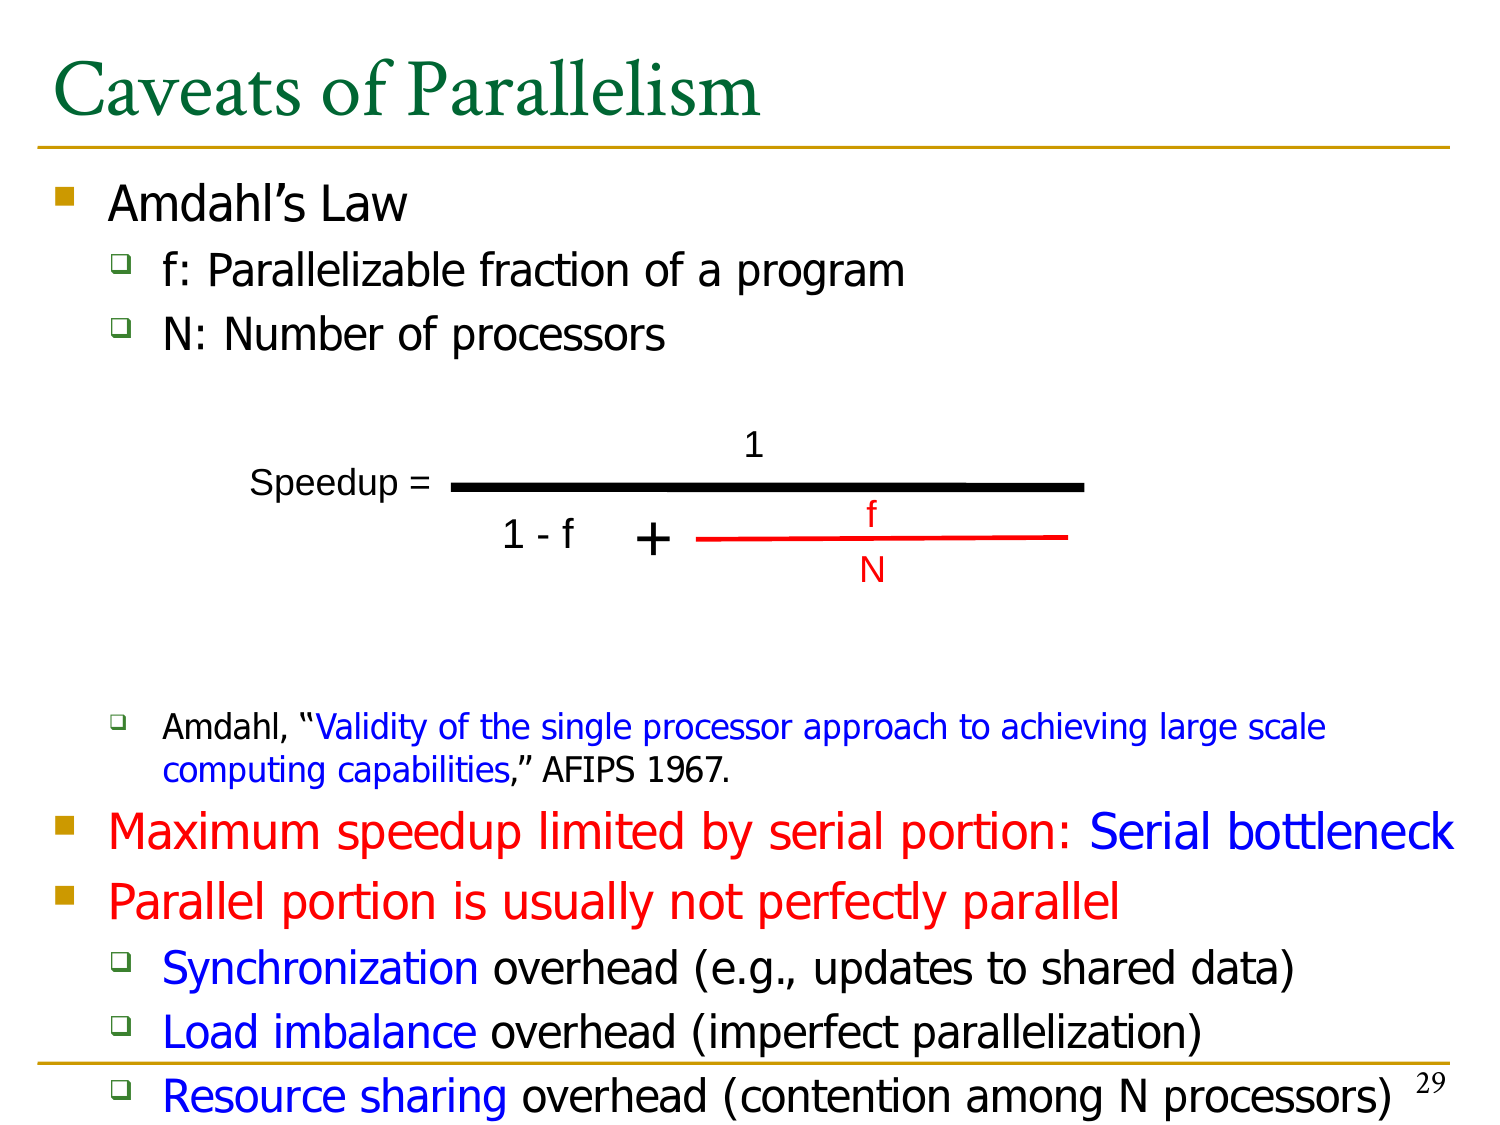

# Caveats of Parallelism
Amdahl’s Law
f: Parallelizable fraction of a program
N: Number of processors

Amdahl, “Validity of the single processor approach to achieving large scale computing capabilities,” AFIPS 1967.
Maximum speedup limited by serial portion: Serial bottleneck
Parallel portion is usually not perfectly parallel
Synchronization overhead (e.g., updates to shared data)
Load imbalance overhead (imperfect parallelization)
Resource sharing overhead (contention among N processors)

1
Speedup =
f

+
1 - f
N

29